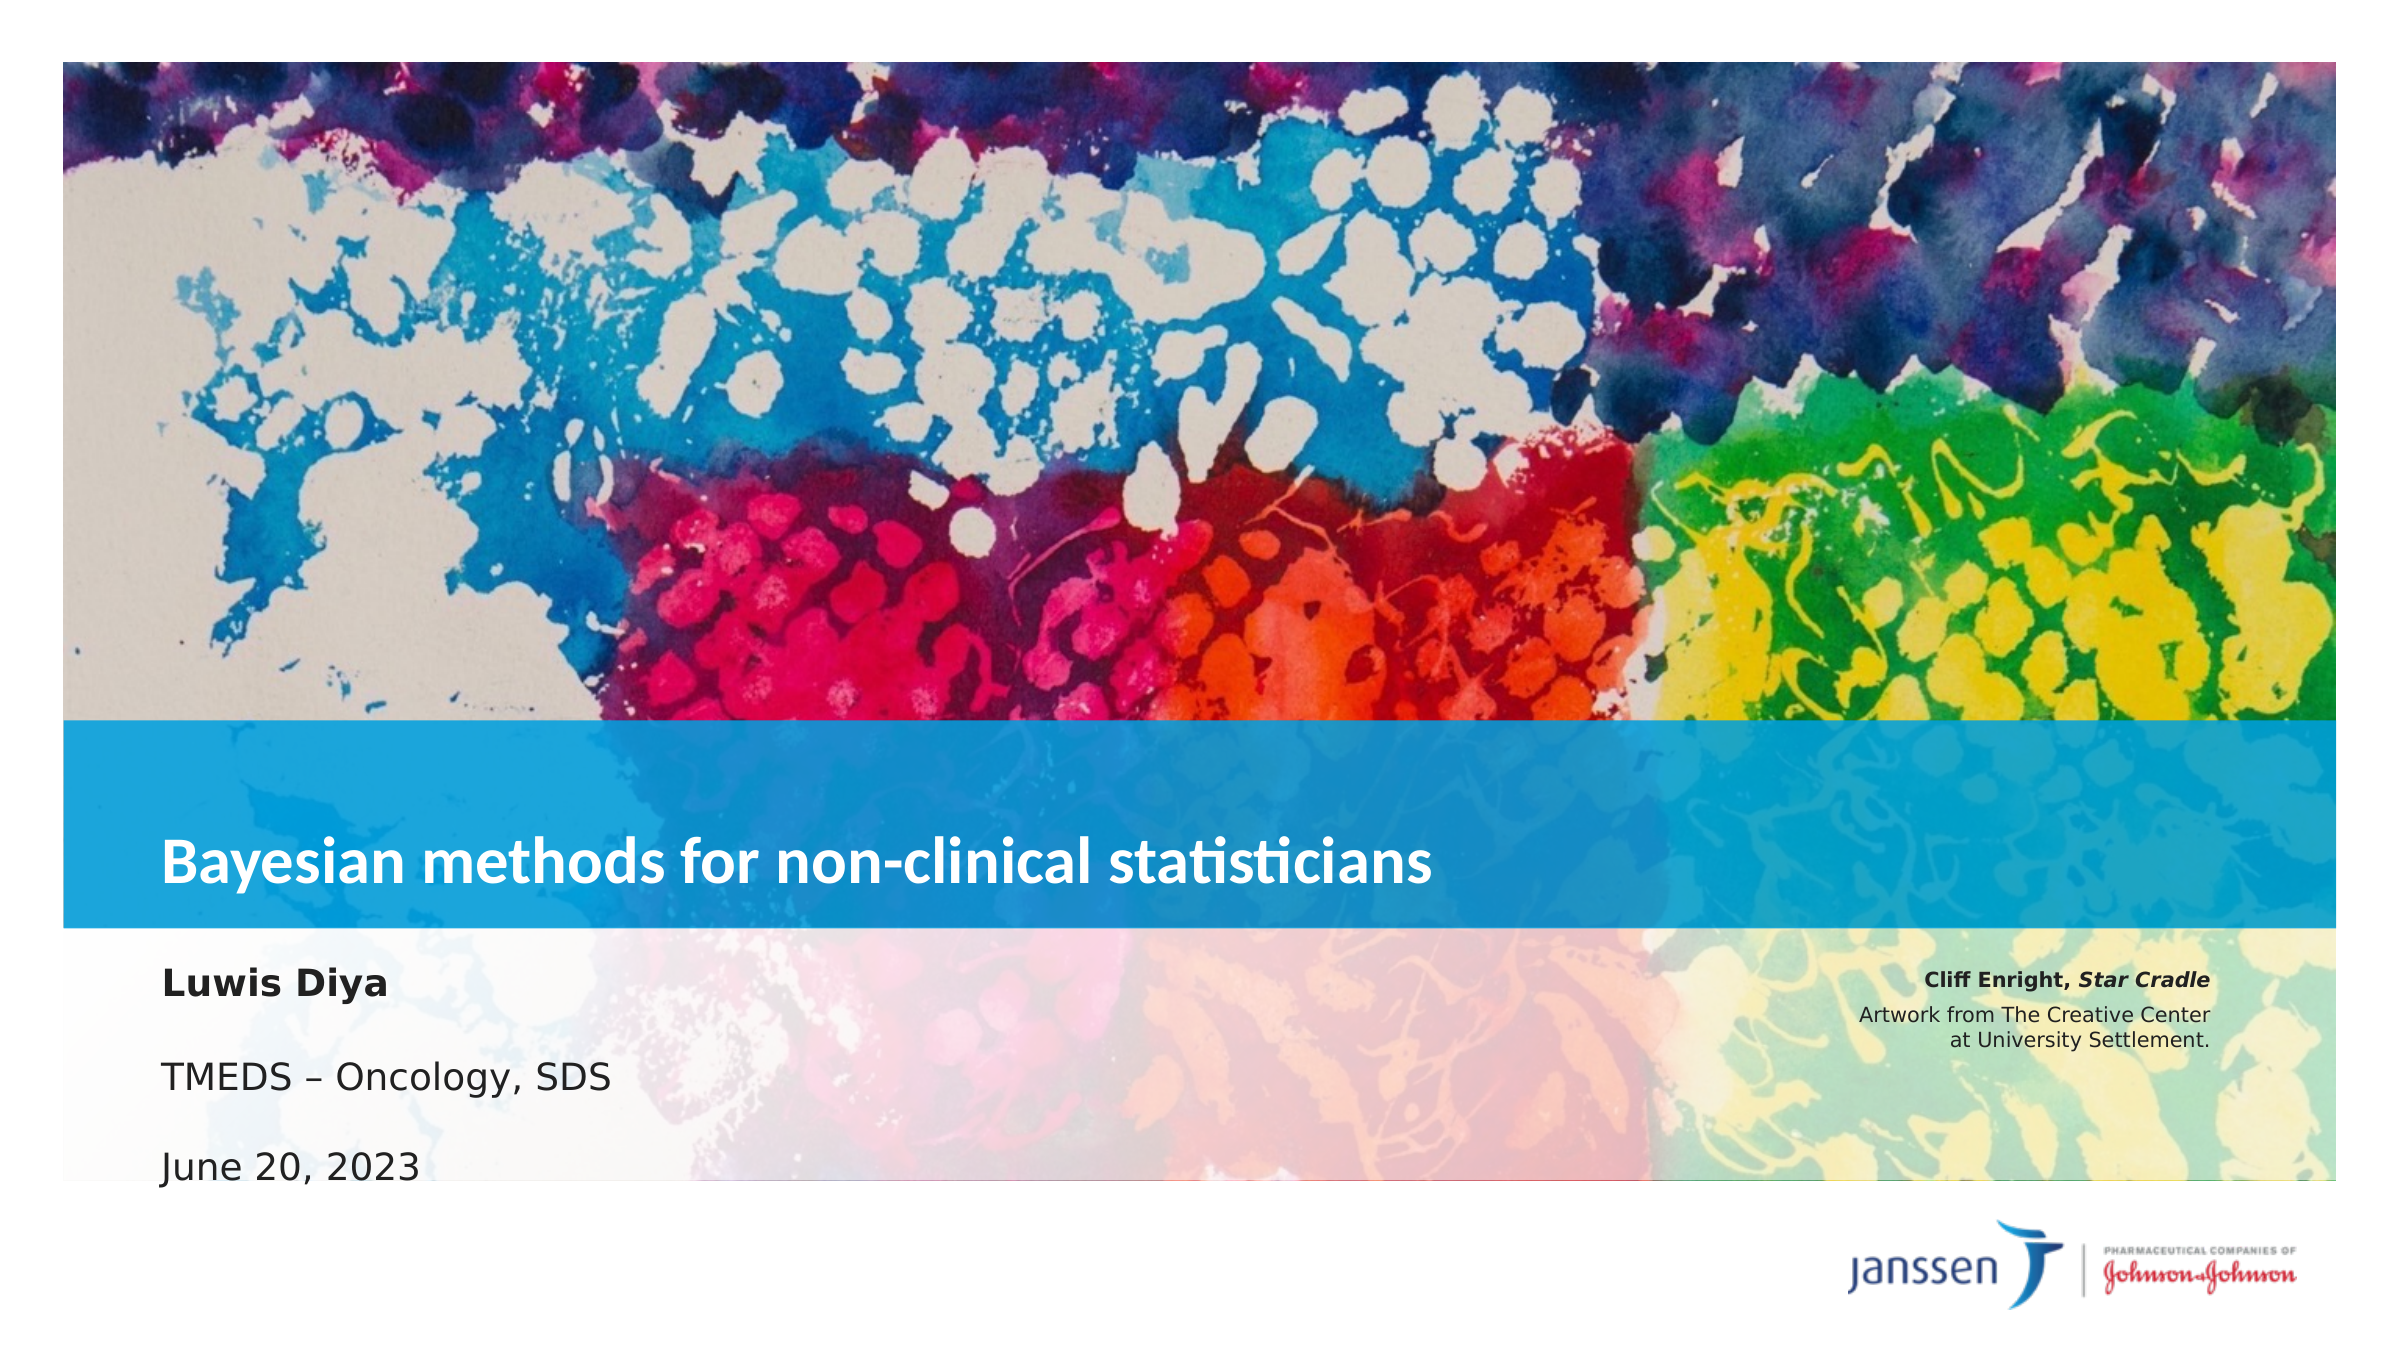

# Bayesian methods for non-clinical statisticians
Luwis Diya

TMEDS – Oncology, SDS

June 20, 2023